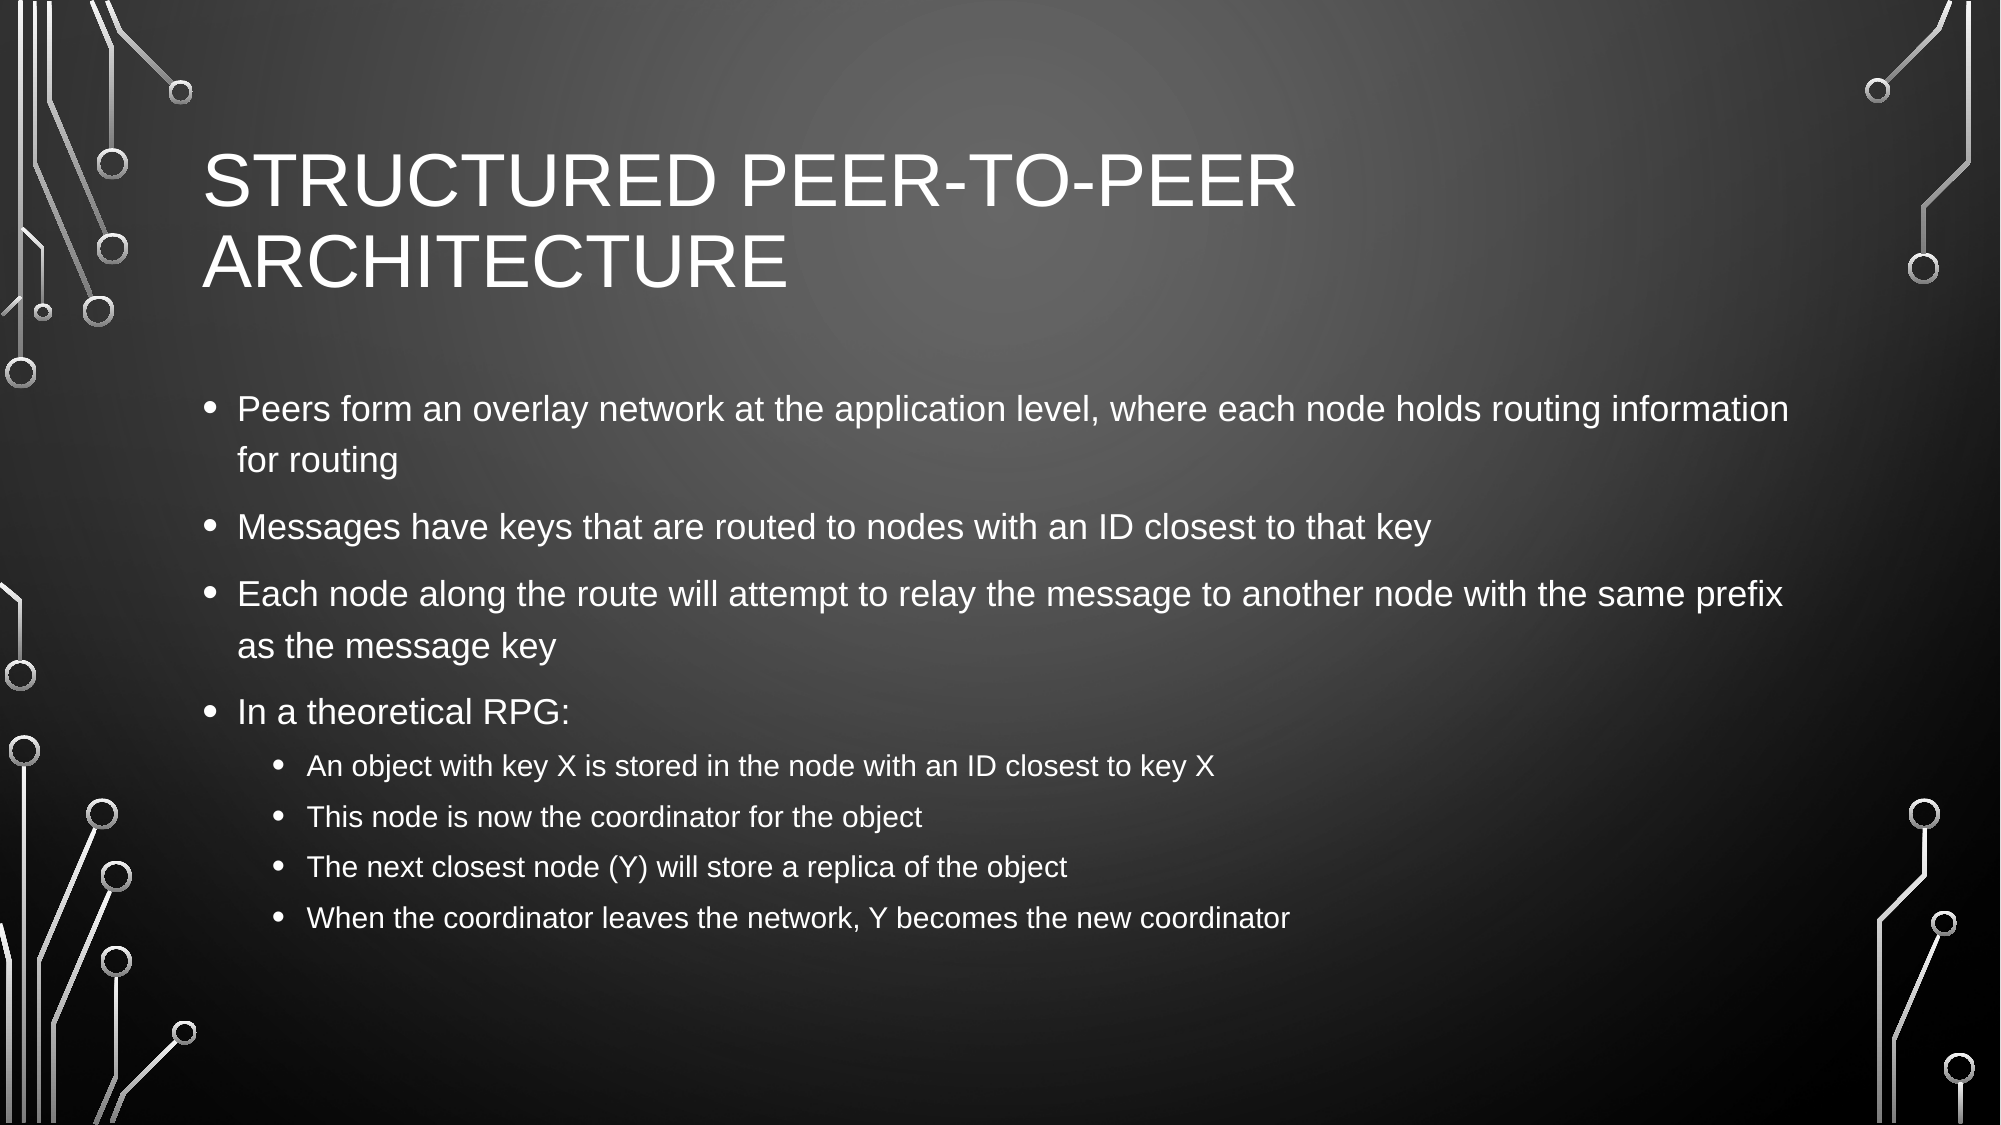

# Structured Peer-to-Peer Architecture
Peers form an overlay network at the application level, where each node holds routing information for routing
Messages have keys that are routed to nodes with an ID closest to that key
Each node along the route will attempt to relay the message to another node with the same prefix as the message key
In a theoretical RPG:
An object with key X is stored in the node with an ID closest to key X
This node is now the coordinator for the object
The next closest node (Y) will store a replica of the object
When the coordinator leaves the network, Y becomes the new coordinator